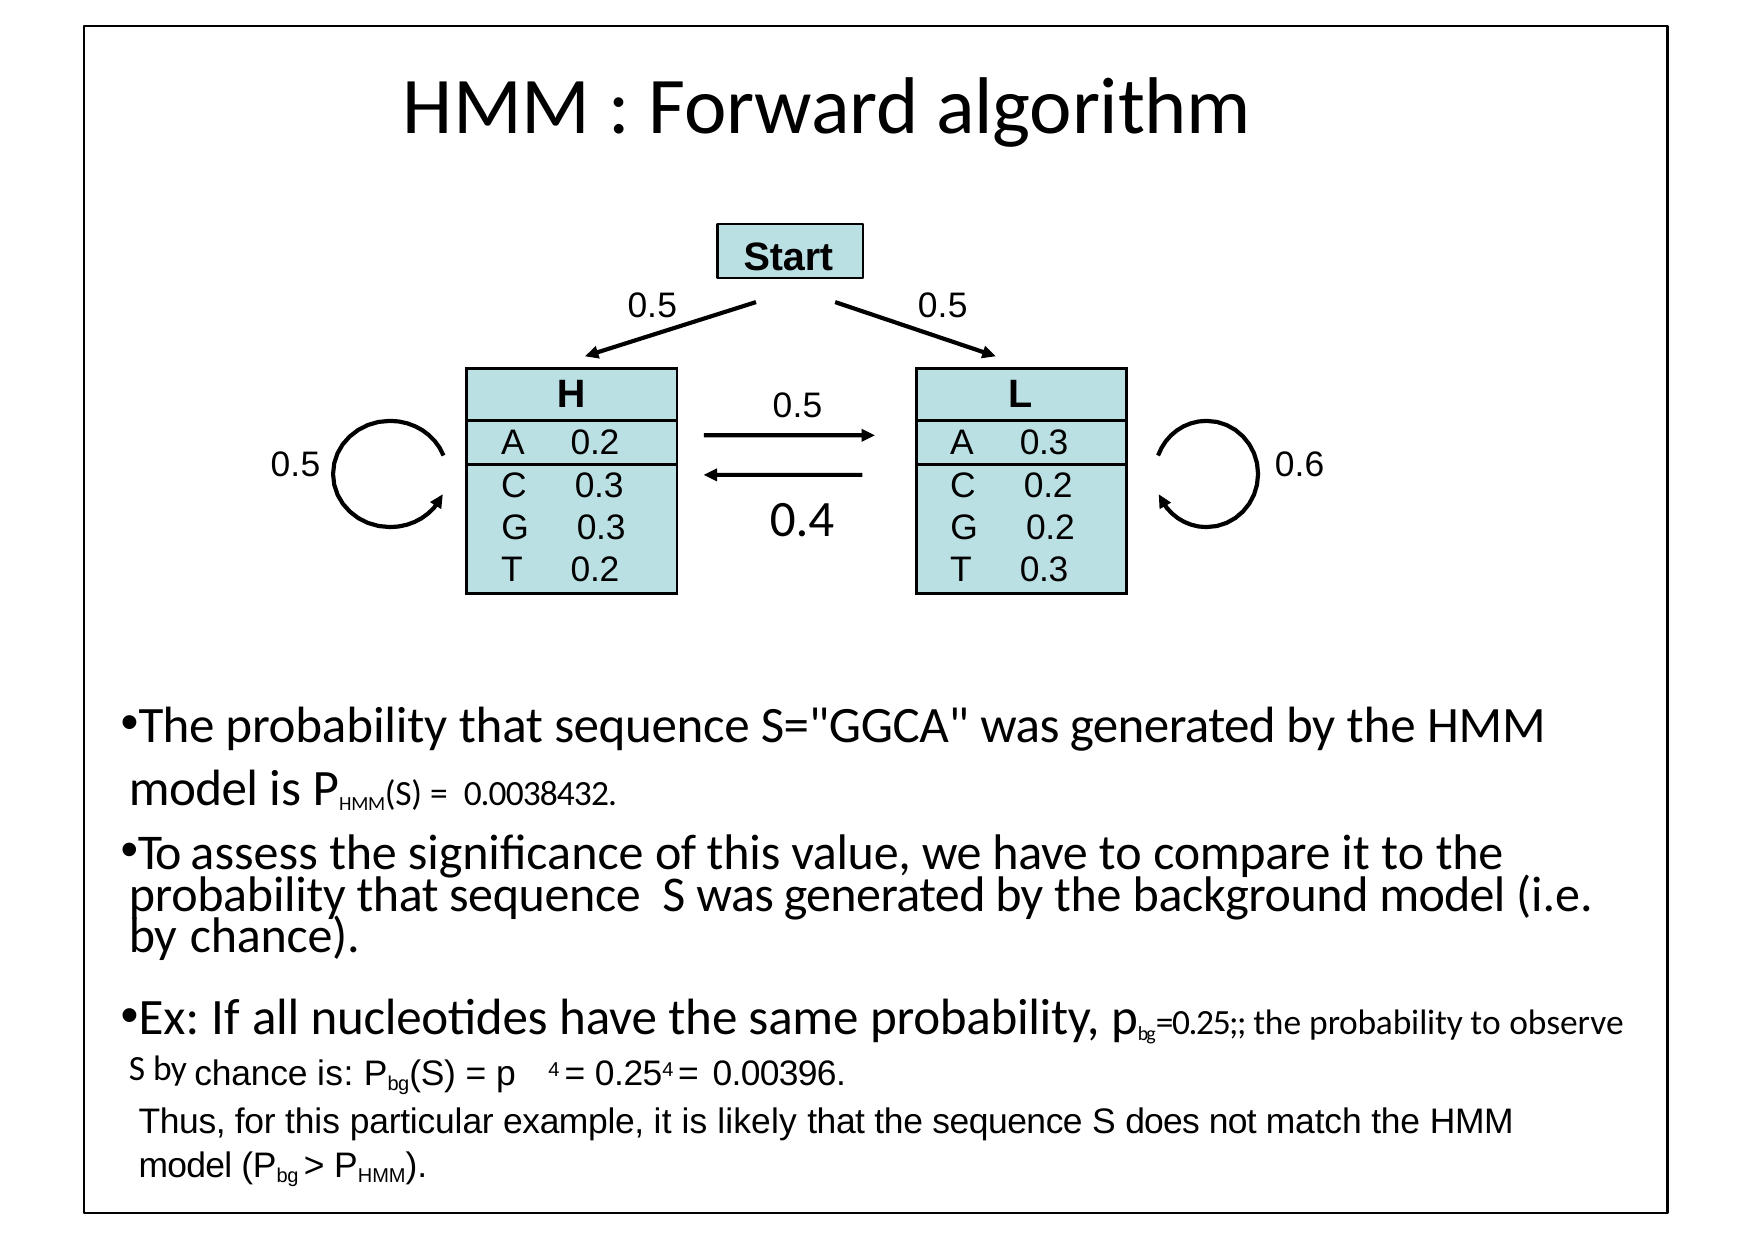

# HMM : Forward algorithm
Start
0.5
0.5

| H |  |
| --- | --- |
| A | 0.2 |
| C | 0.3 |
| G | 0.3 |
| T | 0.2 |
| L |  |
| --- | --- |
| A | 0.3 |
| C | 0.2 |
| G | 0.2 |
| T | 0.3 |
0.5

0.5
0.6
0.4

The probability that sequence S="GGCA" was generated by the HMM model is PHMM(S) =  0.0038432.
To assess the significance of this value, we have to compare it to the probability that sequence  S was generated by the background model (i.e. by chance).
Ex: If all nucleotides have the same probability, pbg=0.25;; the probability to observe S by
chance is: Pbg(S) = p	4 = 0.254 = 0.00396.
Thus, for this particular example, it is likely that the sequence S does not match the HMM  model (Pbg > PHMM).